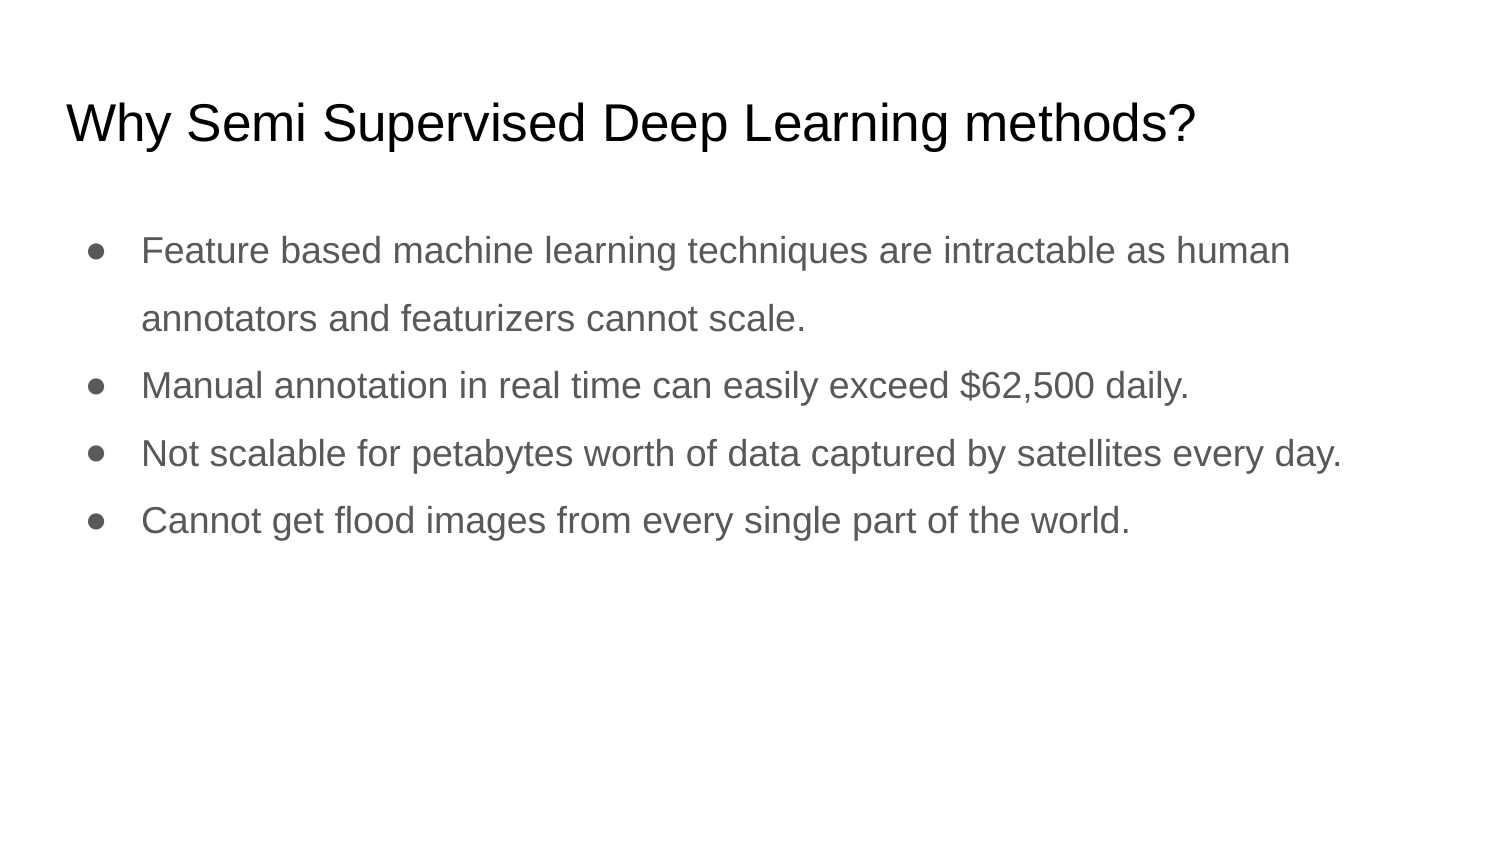

# Why Semi Supervised Deep Learning methods?
Feature based machine learning techniques are intractable as human annotators and featurizers cannot scale.
Manual annotation in real time can easily exceed $62,500 daily.
Not scalable for petabytes worth of data captured by satellites every day.
Cannot get flood images from every single part of the world.